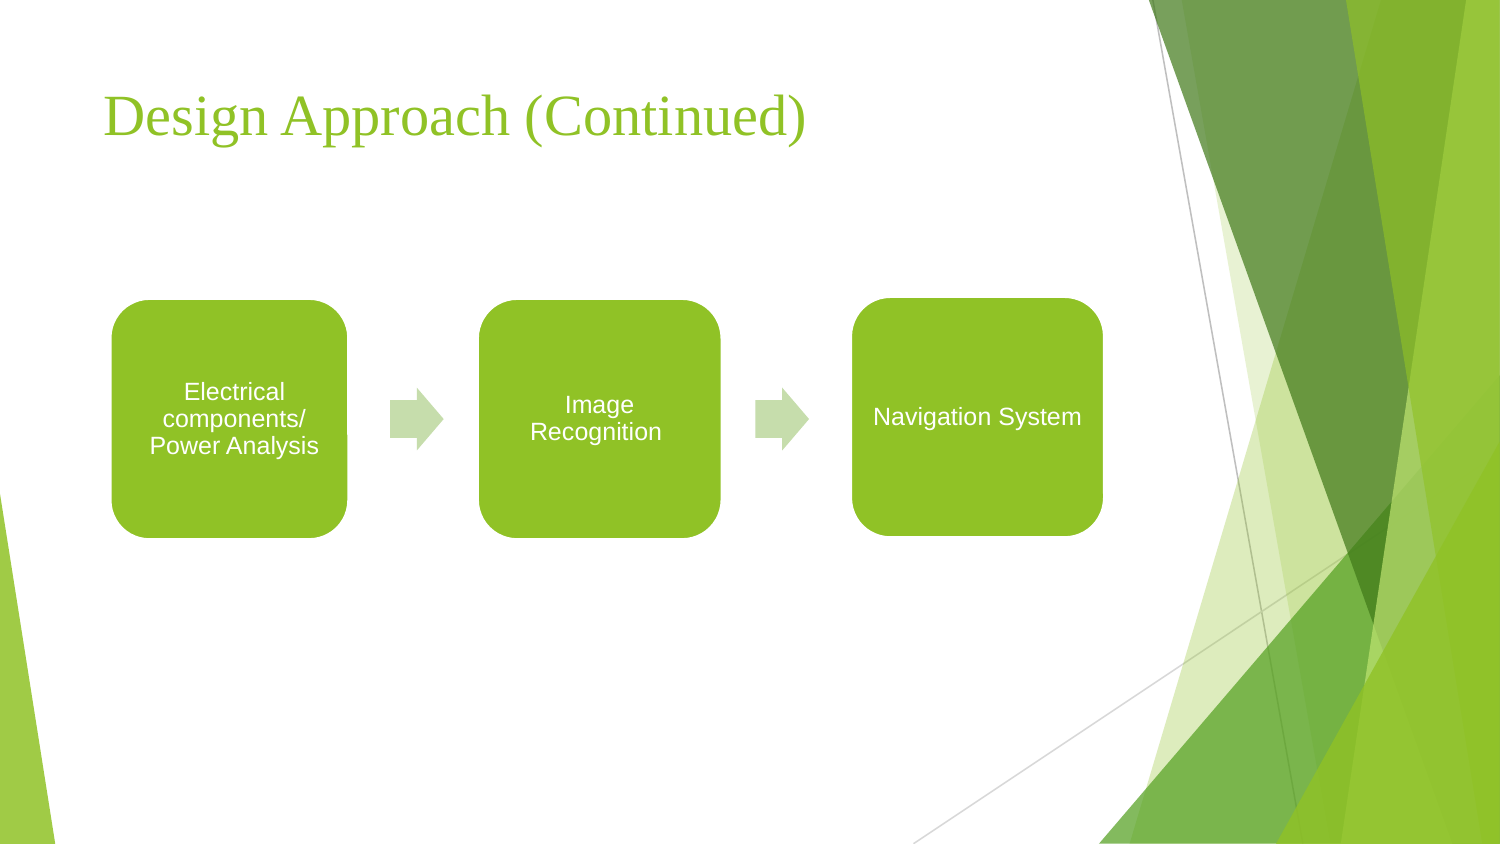

# Design Approach (Continued)

Navigation System

Electrical components/ Power Analysis

Image Recognition